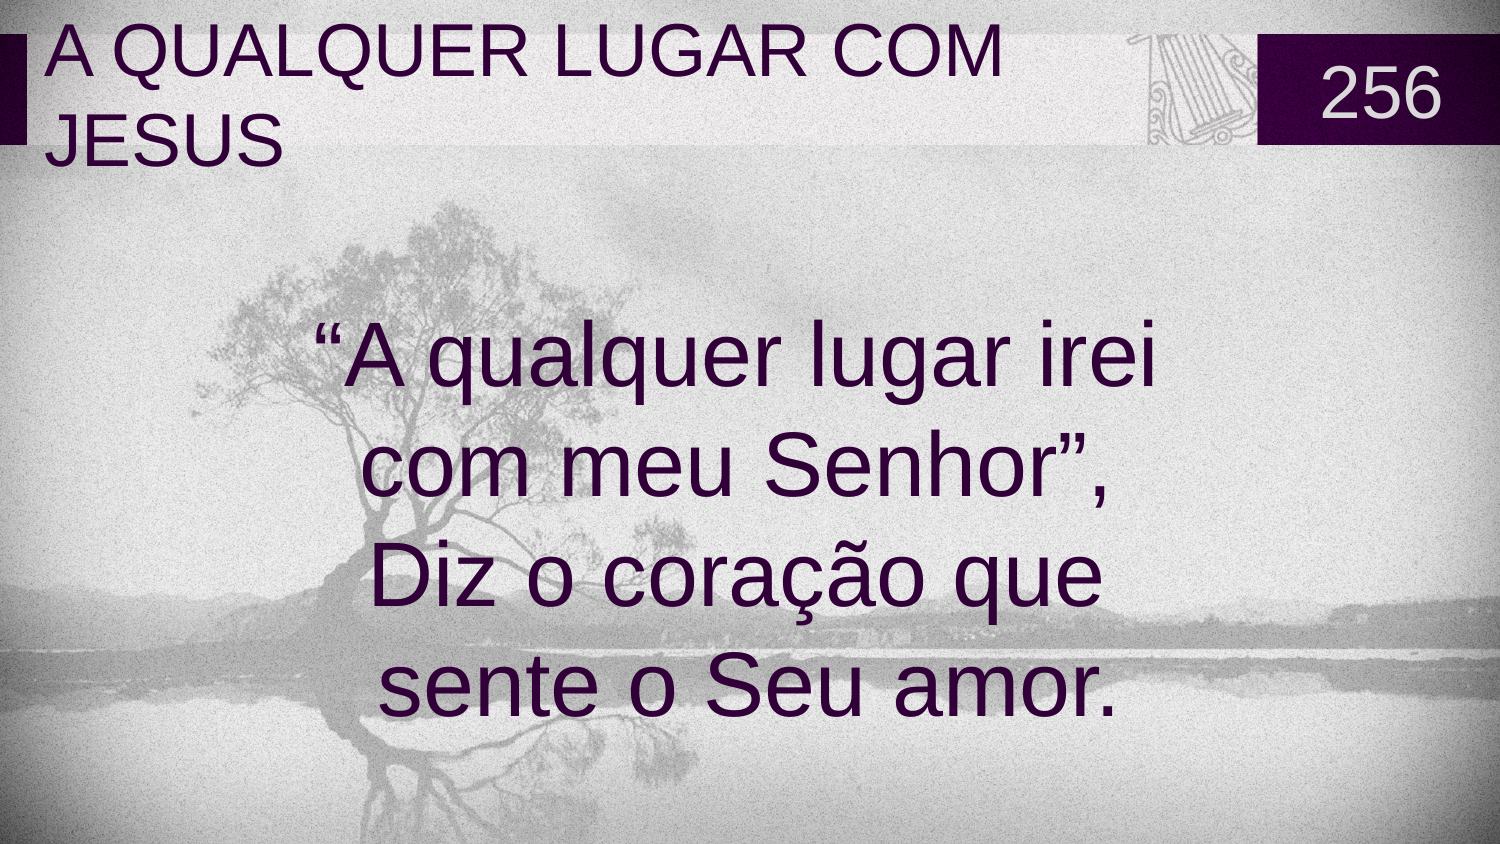

# A QUALQUER LUGAR COM JESUS
256
“A qualquer lugar irei
com meu Senhor”,
Diz o coração que
sente o Seu amor.